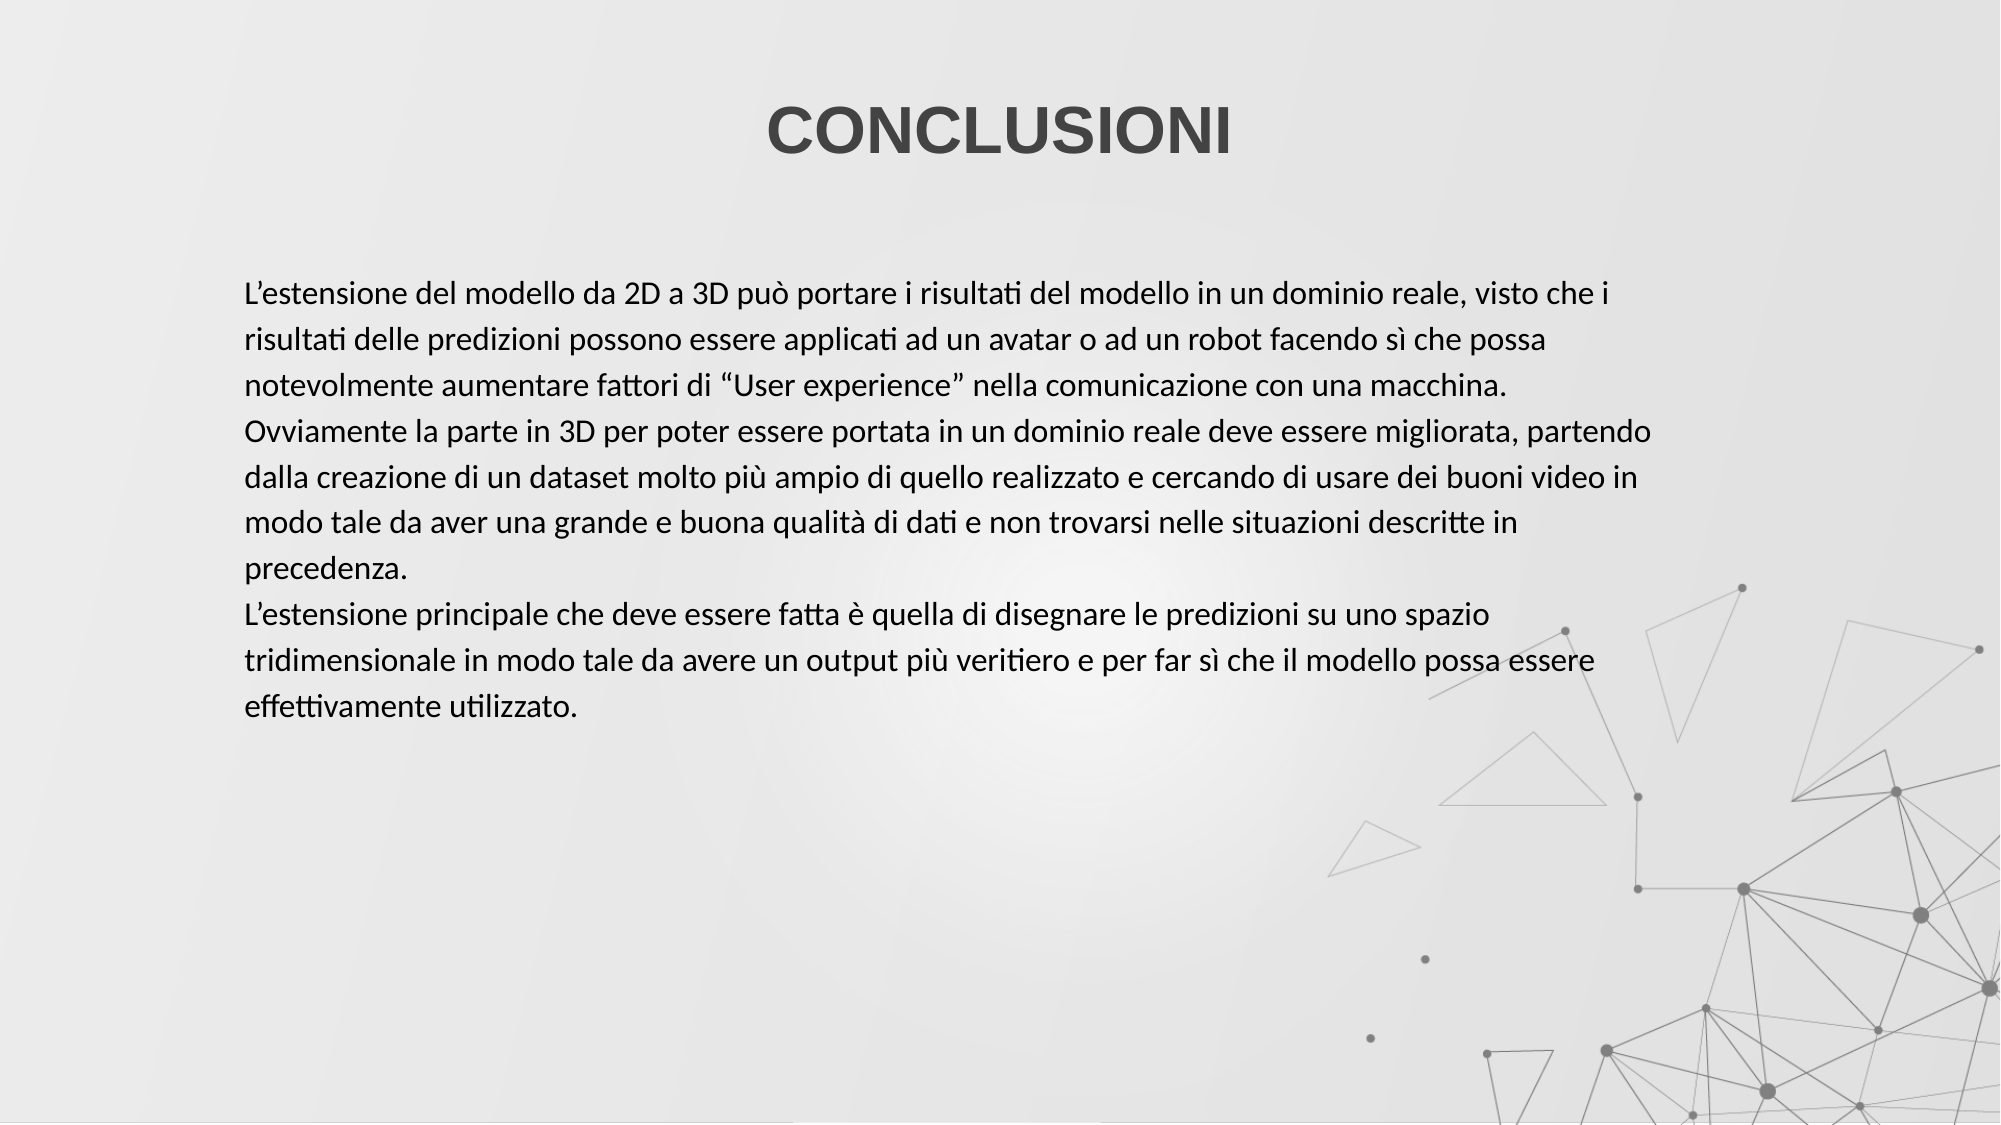

# CONCLUSIONI
L’estensione del modello da 2D a 3D può portare i risultati del modello in un dominio reale, visto che i risultati delle predizioni possono essere applicati ad un avatar o ad un robot facendo sì che possa notevolmente aumentare fattori di “User experience” nella comunicazione con una macchina.
Ovviamente la parte in 3D per poter essere portata in un dominio reale deve essere migliorata, partendo dalla creazione di un dataset molto più ampio di quello realizzato e cercando di usare dei buoni video in modo tale da aver una grande e buona qualità di dati e non trovarsi nelle situazioni descritte in precedenza.
L’estensione principale che deve essere fatta è quella di disegnare le predizioni su uno spazio tridimensionale in modo tale da avere un output più veritiero e per far sì che il modello possa essere effettivamente utilizzato.